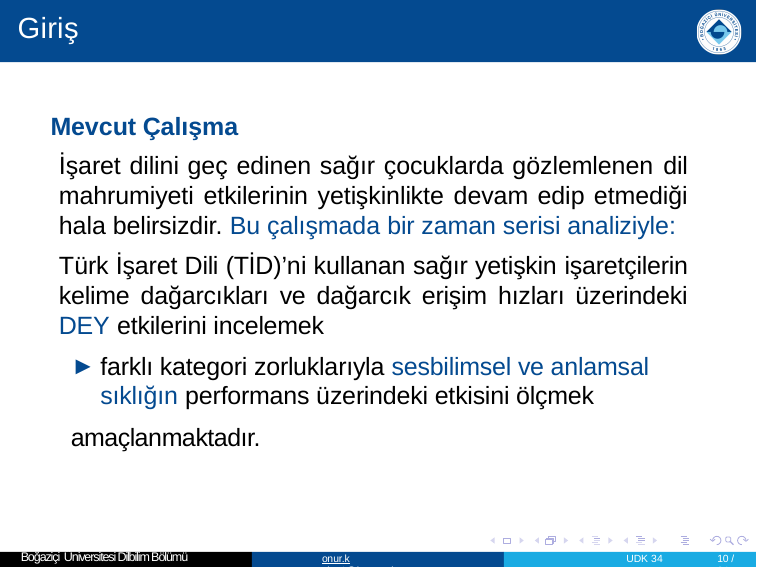

# Giriş
Mevcut Çalışma
İşaret dilini geç edinen sağır çocuklarda gözlemlenen dil mahrumiyeti etkilerinin yetişkinlikte devam edip etmediği hala belirsizdir. Bu çalışmada bir zaman serisi analiziyle:
Türk İşaret Dili (TİD)’ni kullanan sağır yetişkin işaretçilerin kelime dağarcıkları ve dağarcık erişim hızları üzerindeki DEY etkilerini incelemek
farklı kategori zorluklarıyla sesbilimsel ve anlamsal sıklığın performans üzerindeki etkisini ölçmek
amaçlanmaktadır.

Boğaziçi  Üniversitesi Dilbilim Bölümü
onur.keles1@boun.edu.tr
UDK 34
10 / 34